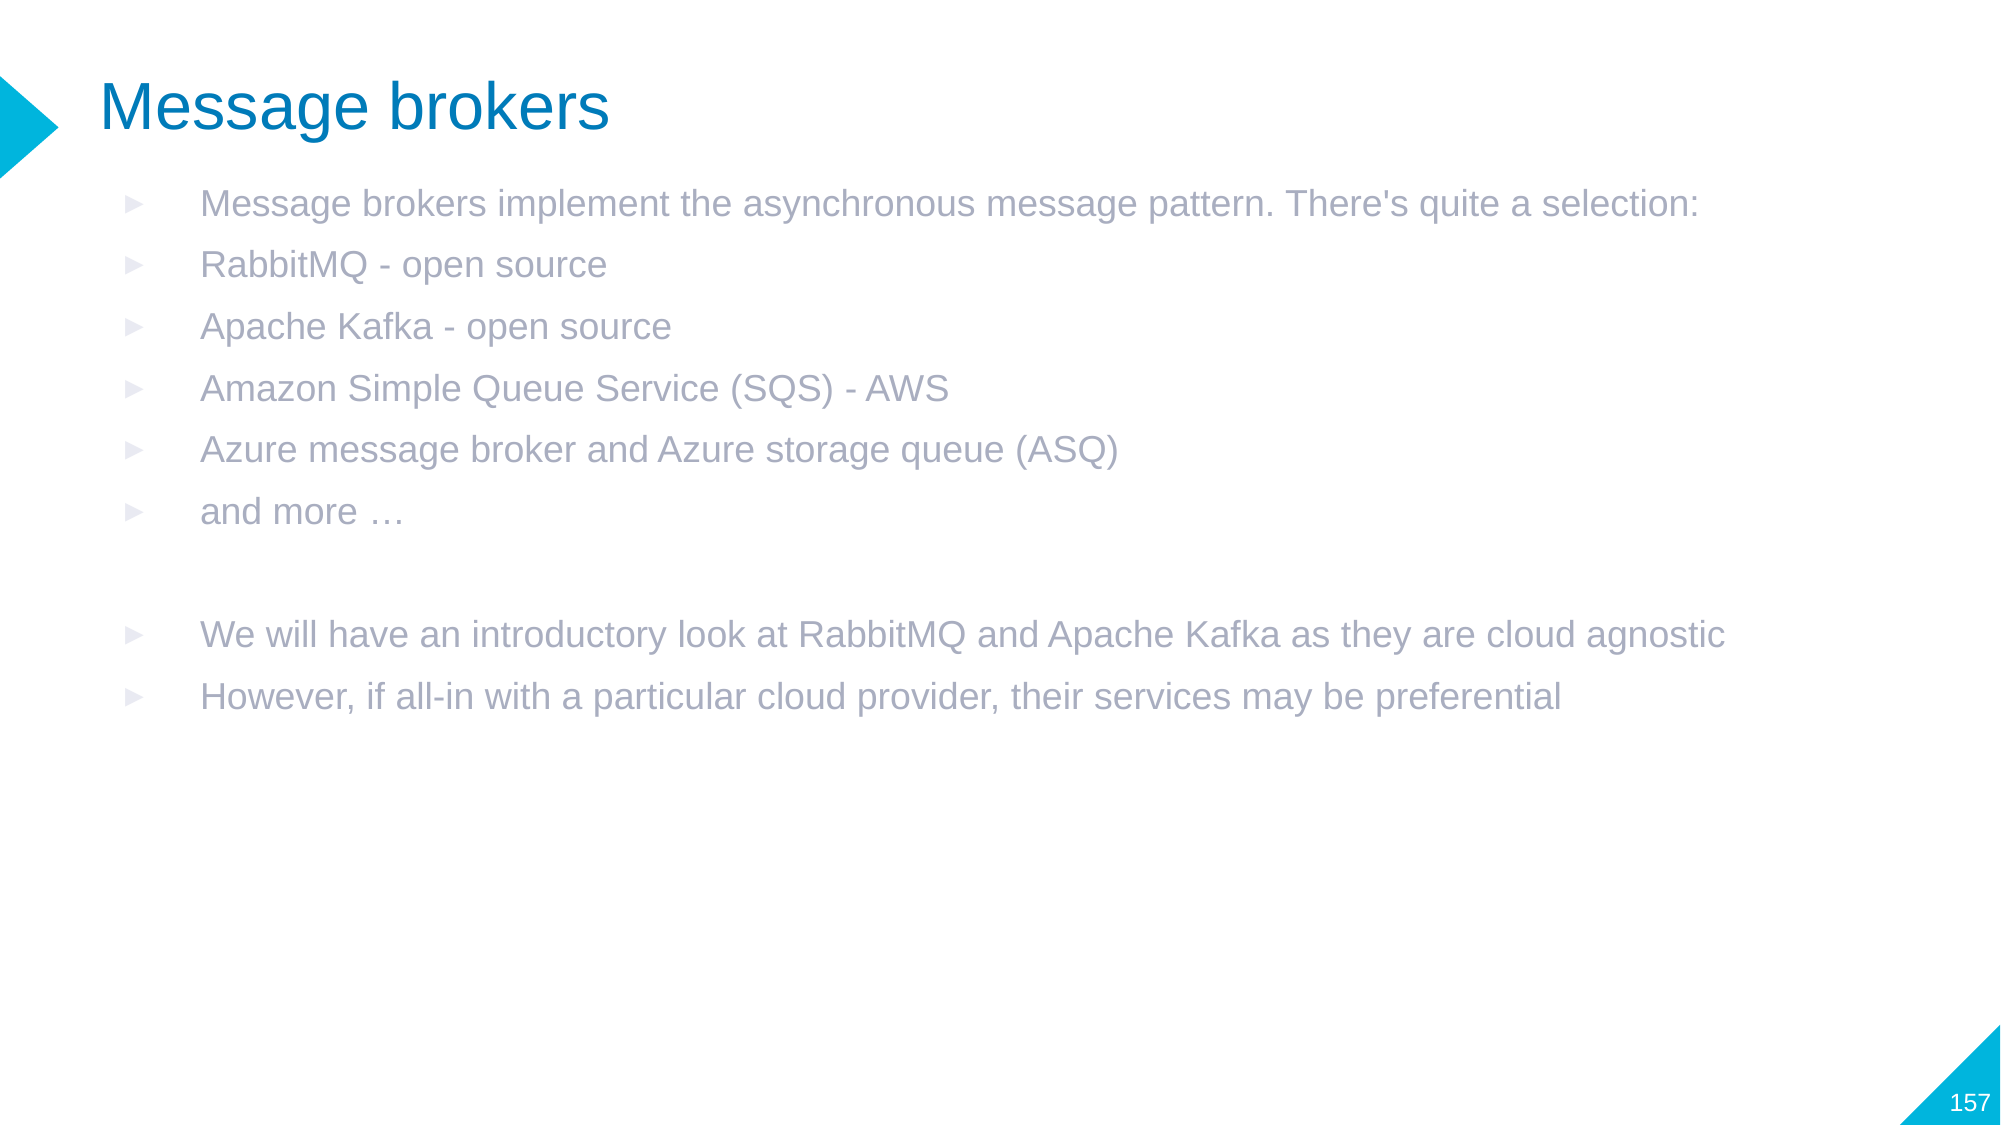

# Message brokers
Message brokers implement the asynchronous message pattern. There's quite a selection:
RabbitMQ - open source
Apache Kafka - open source
Amazon Simple Queue Service (SQS) - AWS
Azure message broker and Azure storage queue (ASQ)
and more …

We will have an introductory look at RabbitMQ and Apache Kafka as they are cloud agnostic
However, if all-in with a particular cloud provider, their services may be preferential

157